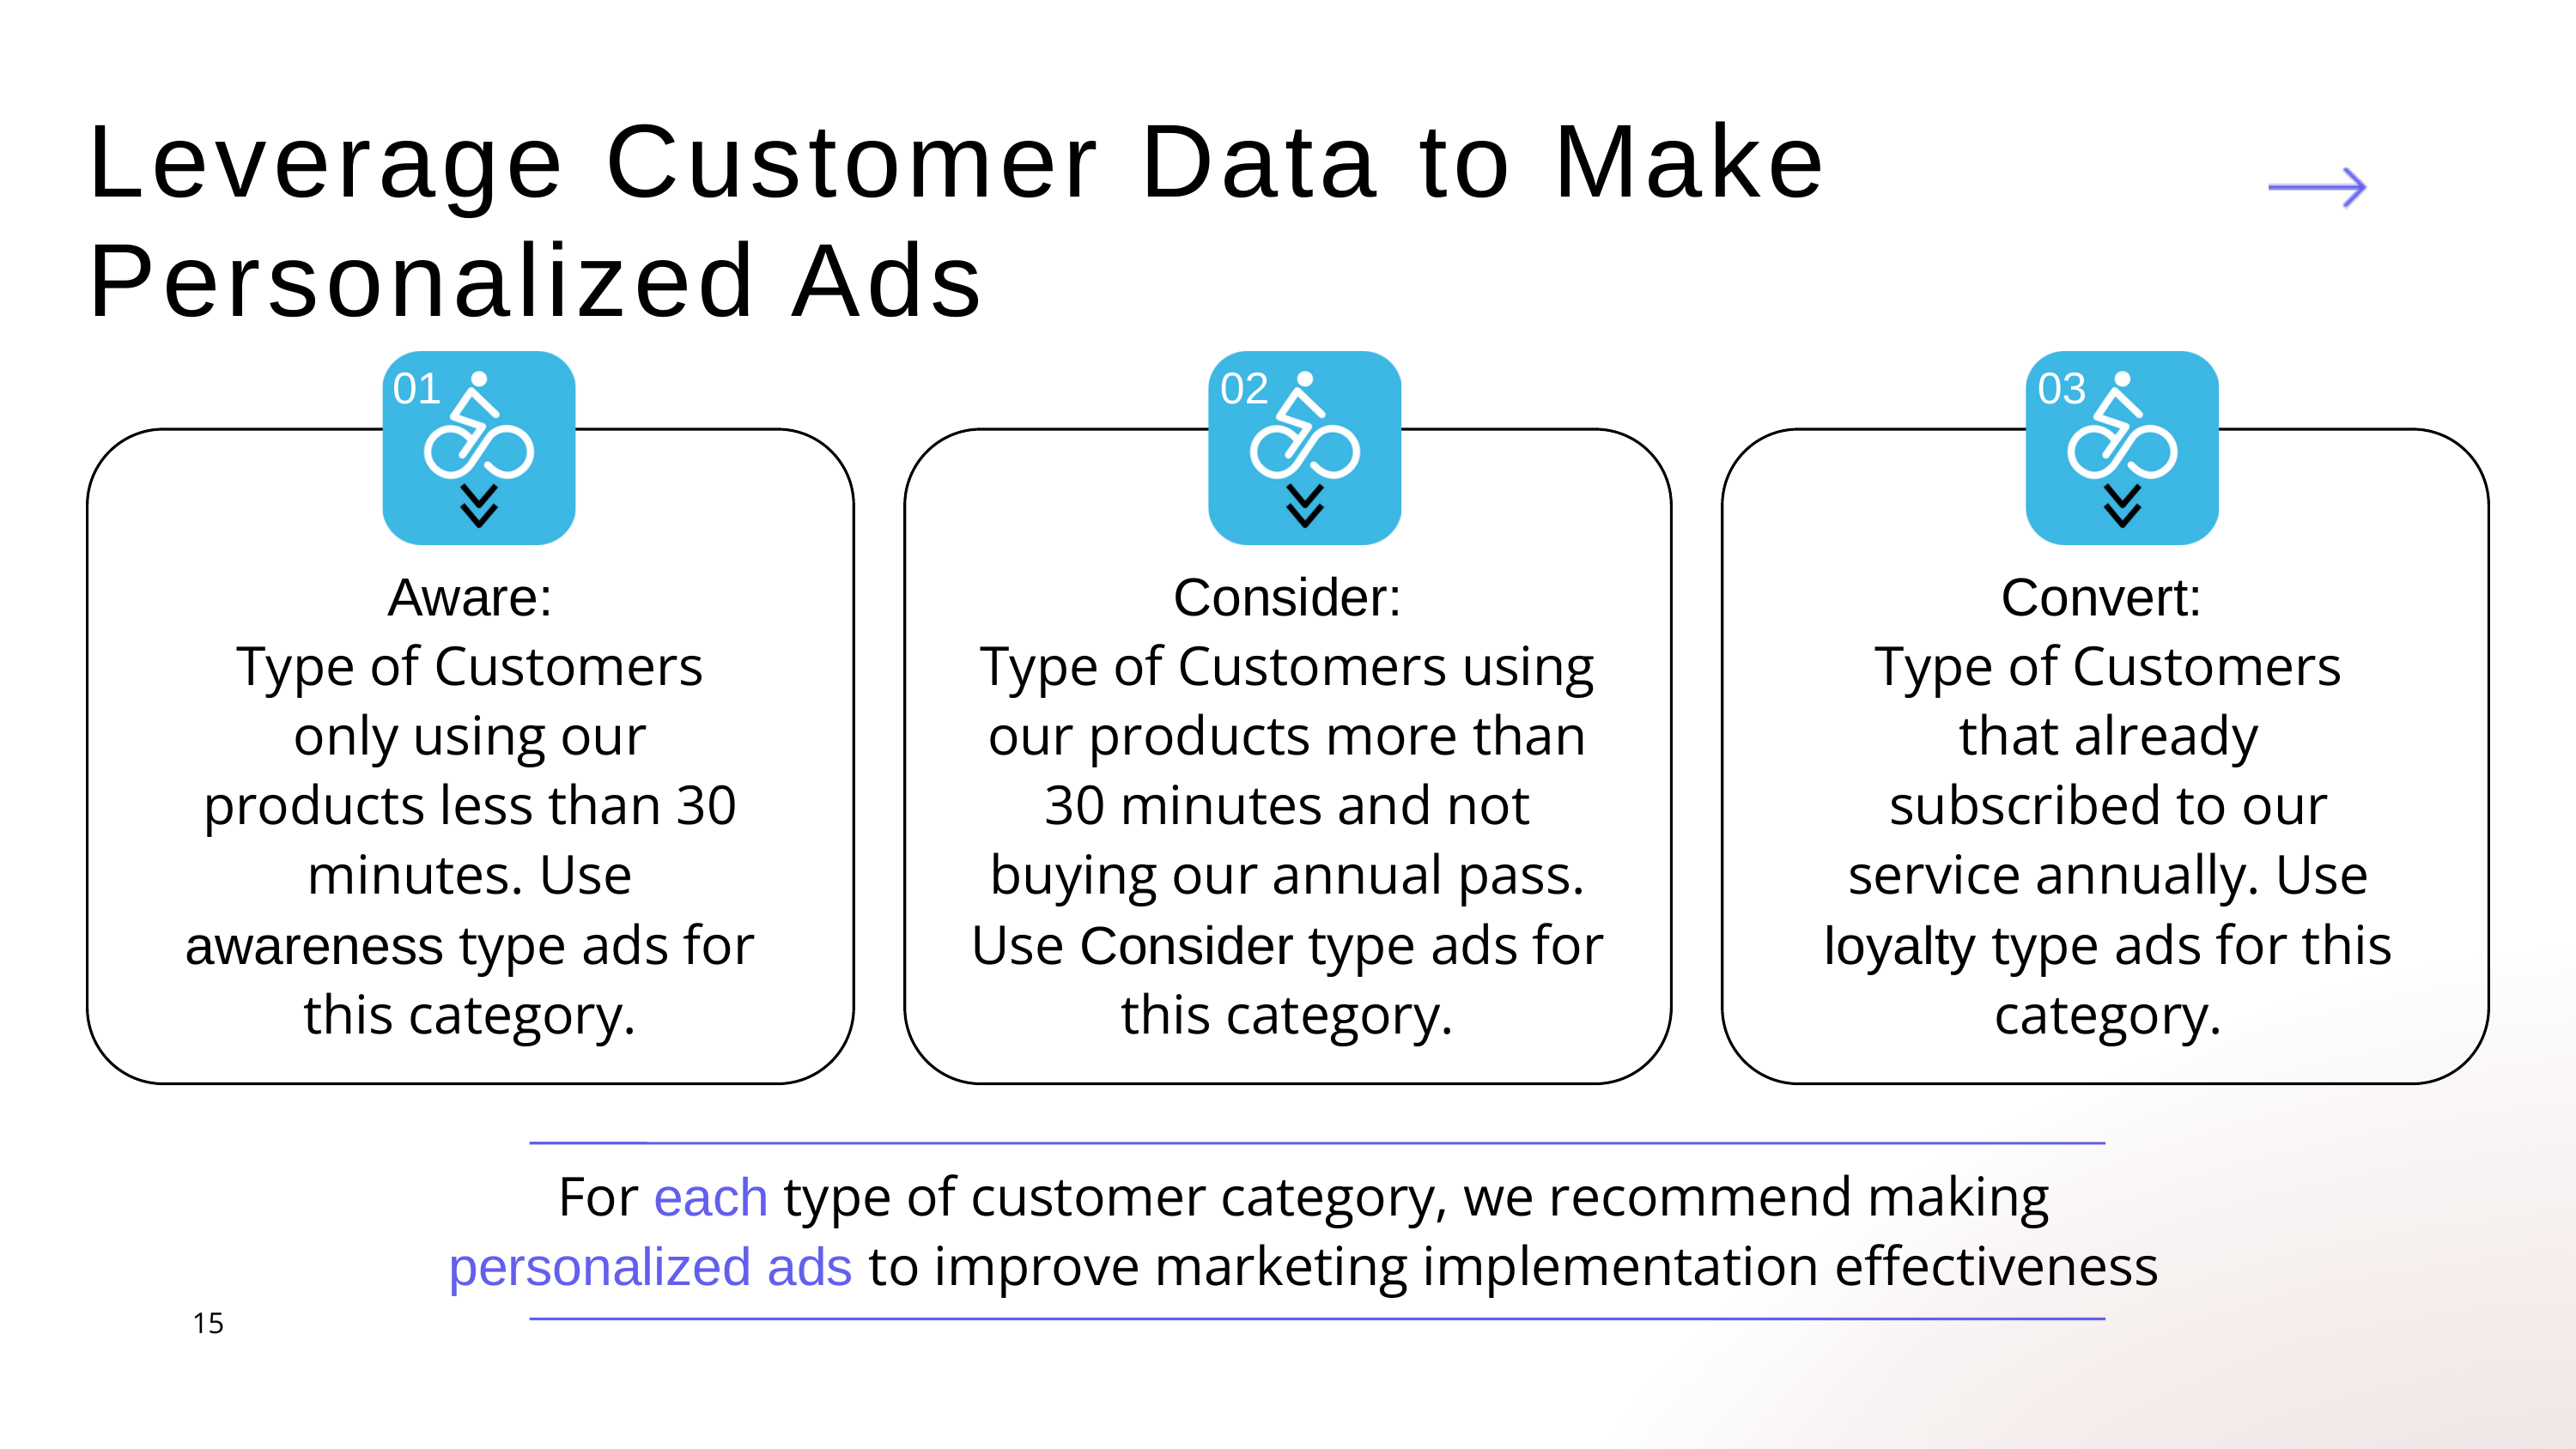

Leverage Customer Data to Make Personalized Ads

01
02
03

Aware:
Type of Customers only using our products less than 30 minutes. Use awareness type ads for this category.
Consider:
Type of Customers using our products more than 30 minutes and not buying our annual pass. Use Consider type ads for this category.
Convert:
Type of Customers that already subscribed to our service annually. Use loyalty type ads for this category.

For each type of customer category, we recommend making personalized ads to improve marketing implementation effectiveness
15